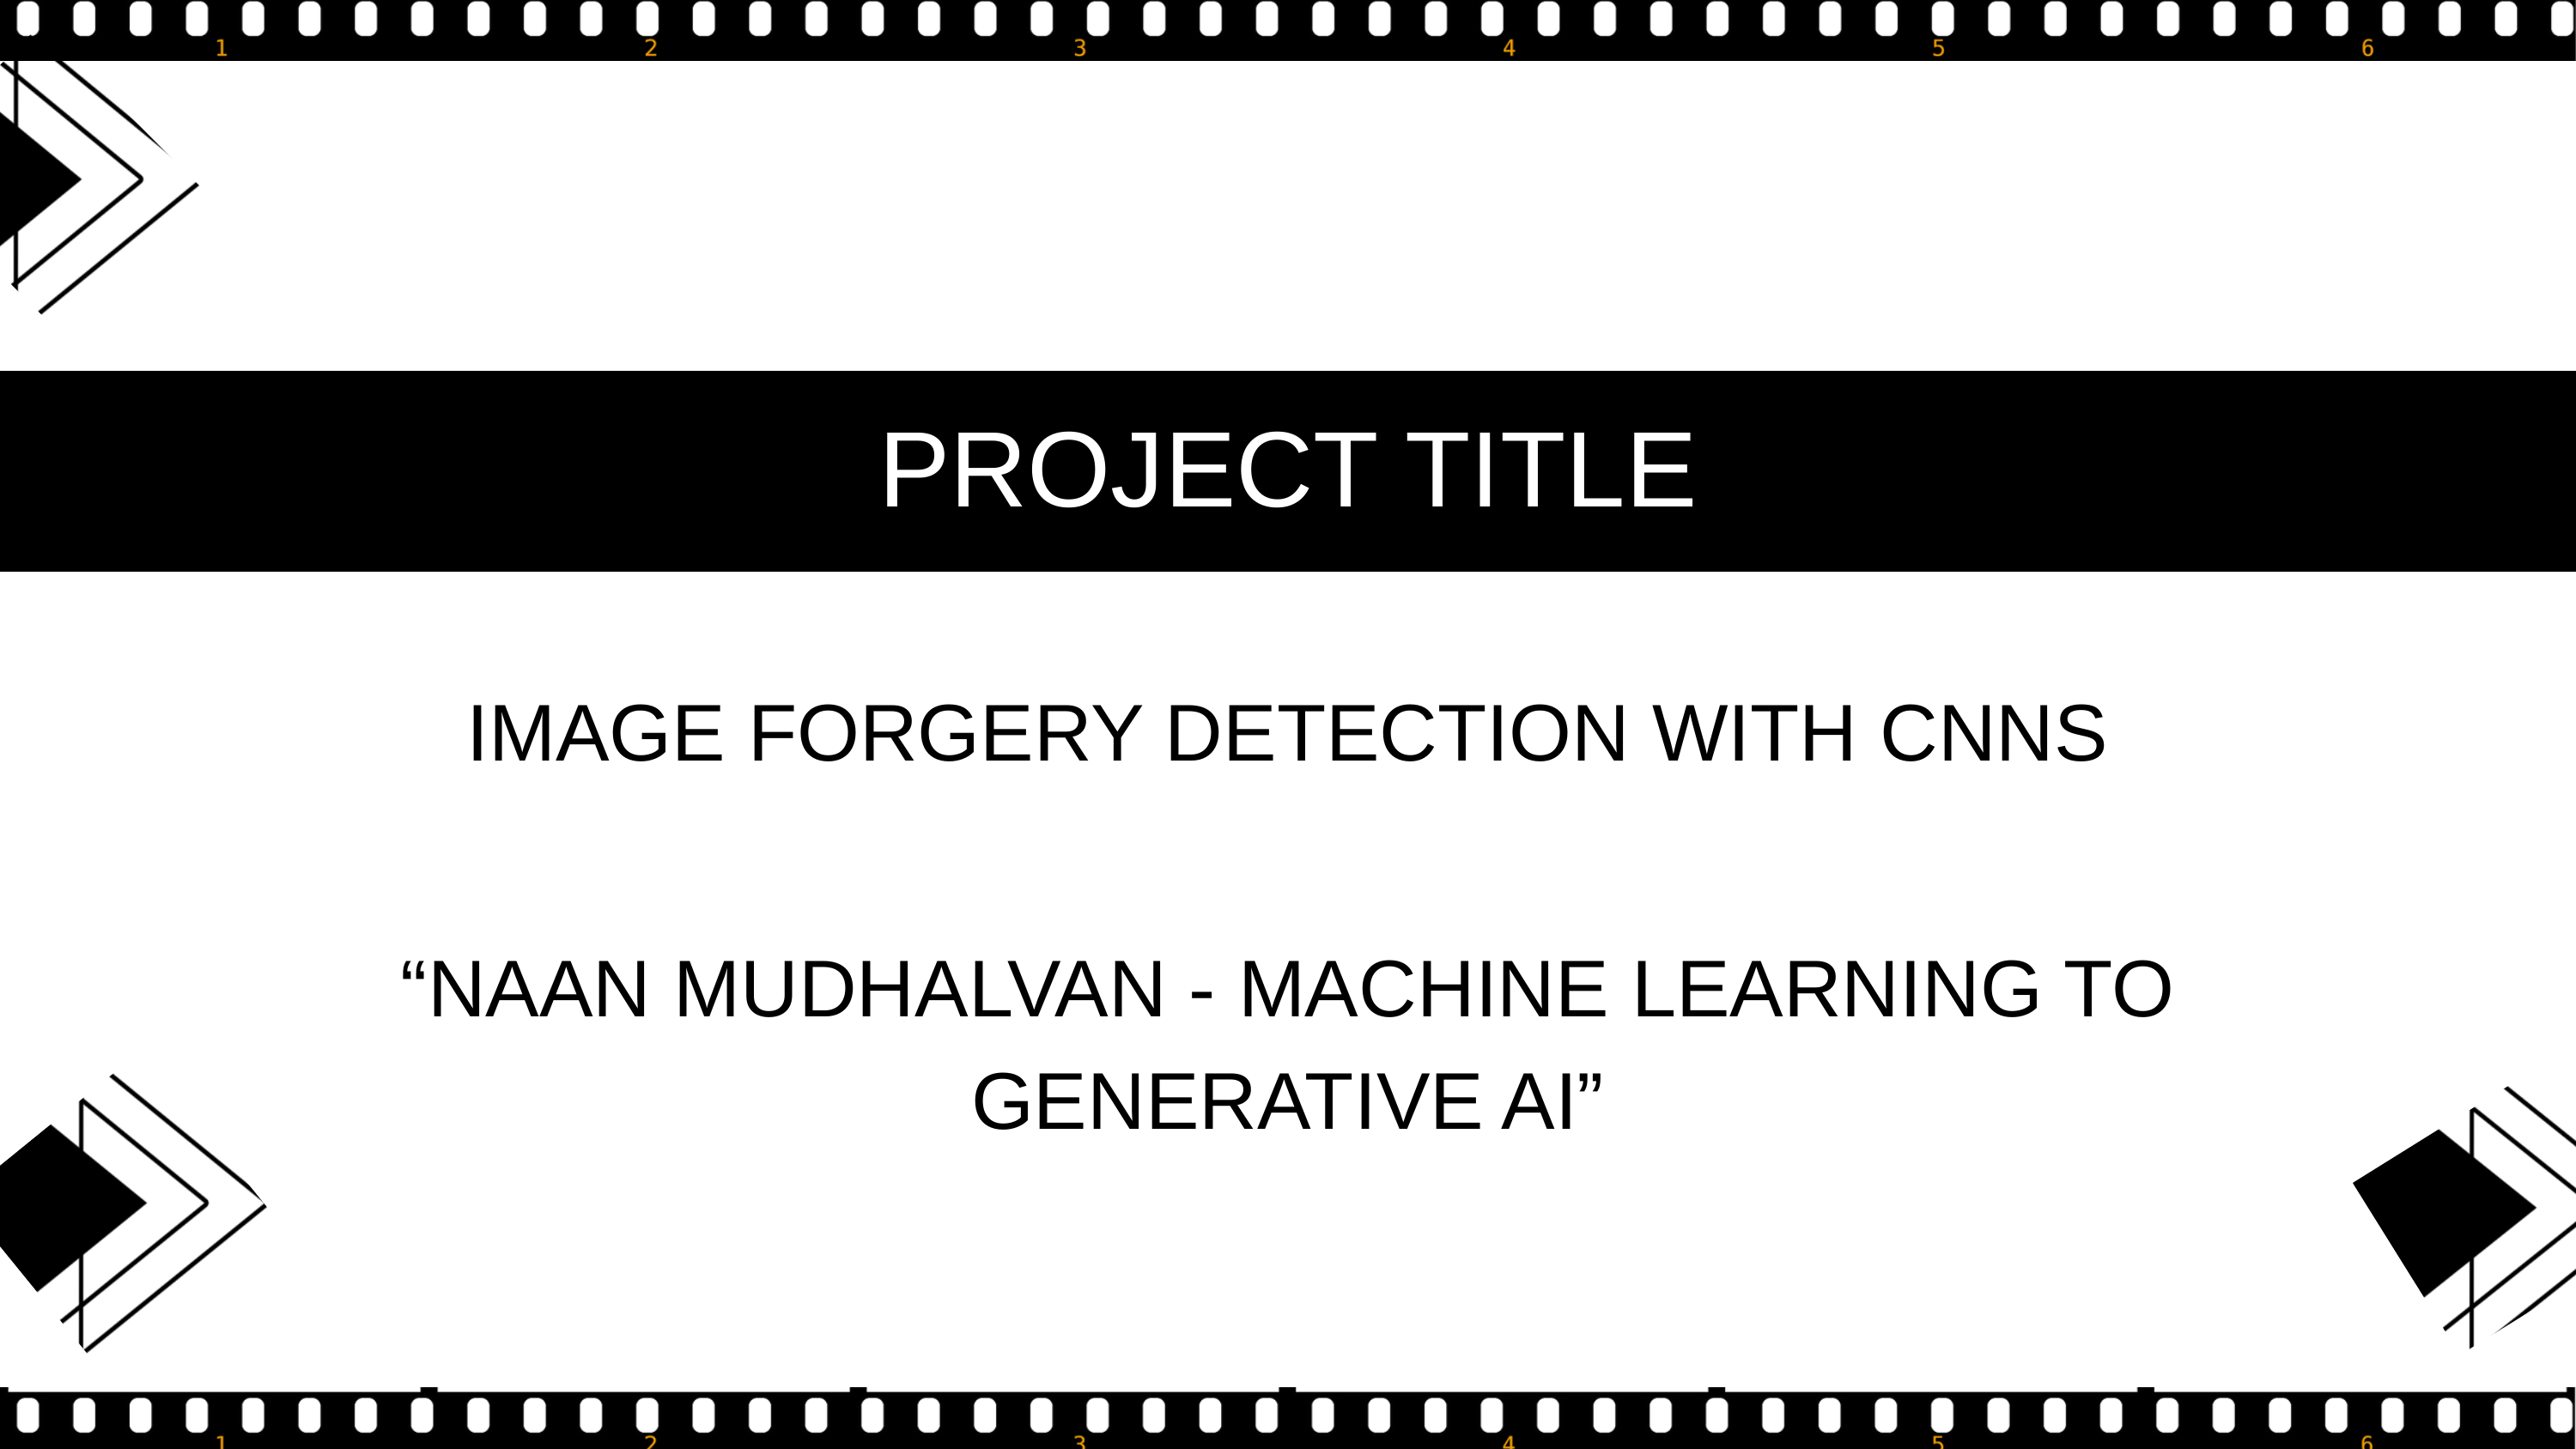

PROJECT TITLE
IMAGE FORGERY DETECTION WITH CNNS
“NAAN MUDHALVAN - MACHINE LEARNING TO GENERATIVE AI”